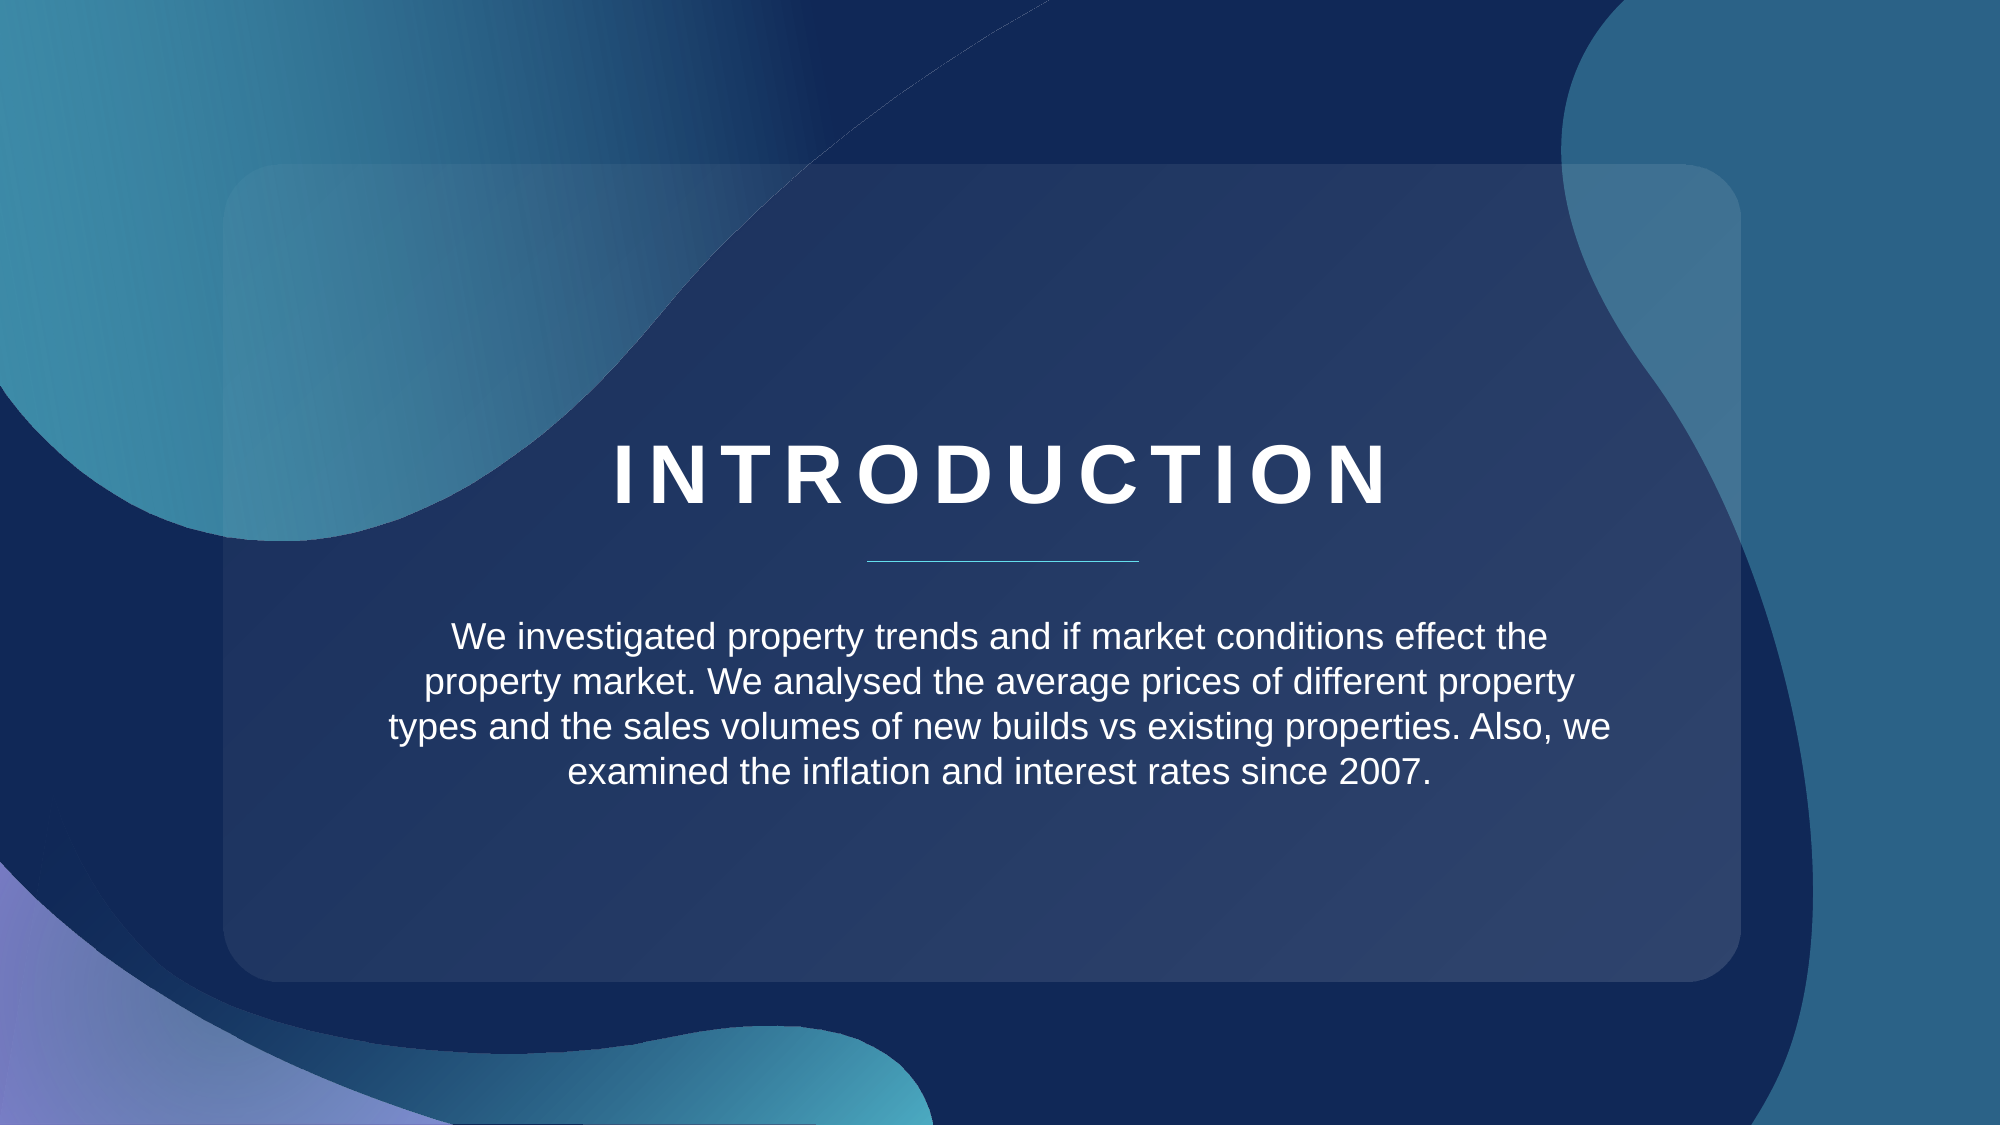

# INTRODUCTION
We investigated property trends and if market conditions effect the property market. We analysed the average prices of different property types and the sales volumes of new builds vs existing properties. Also, we examined the inflation and interest rates since 2007.